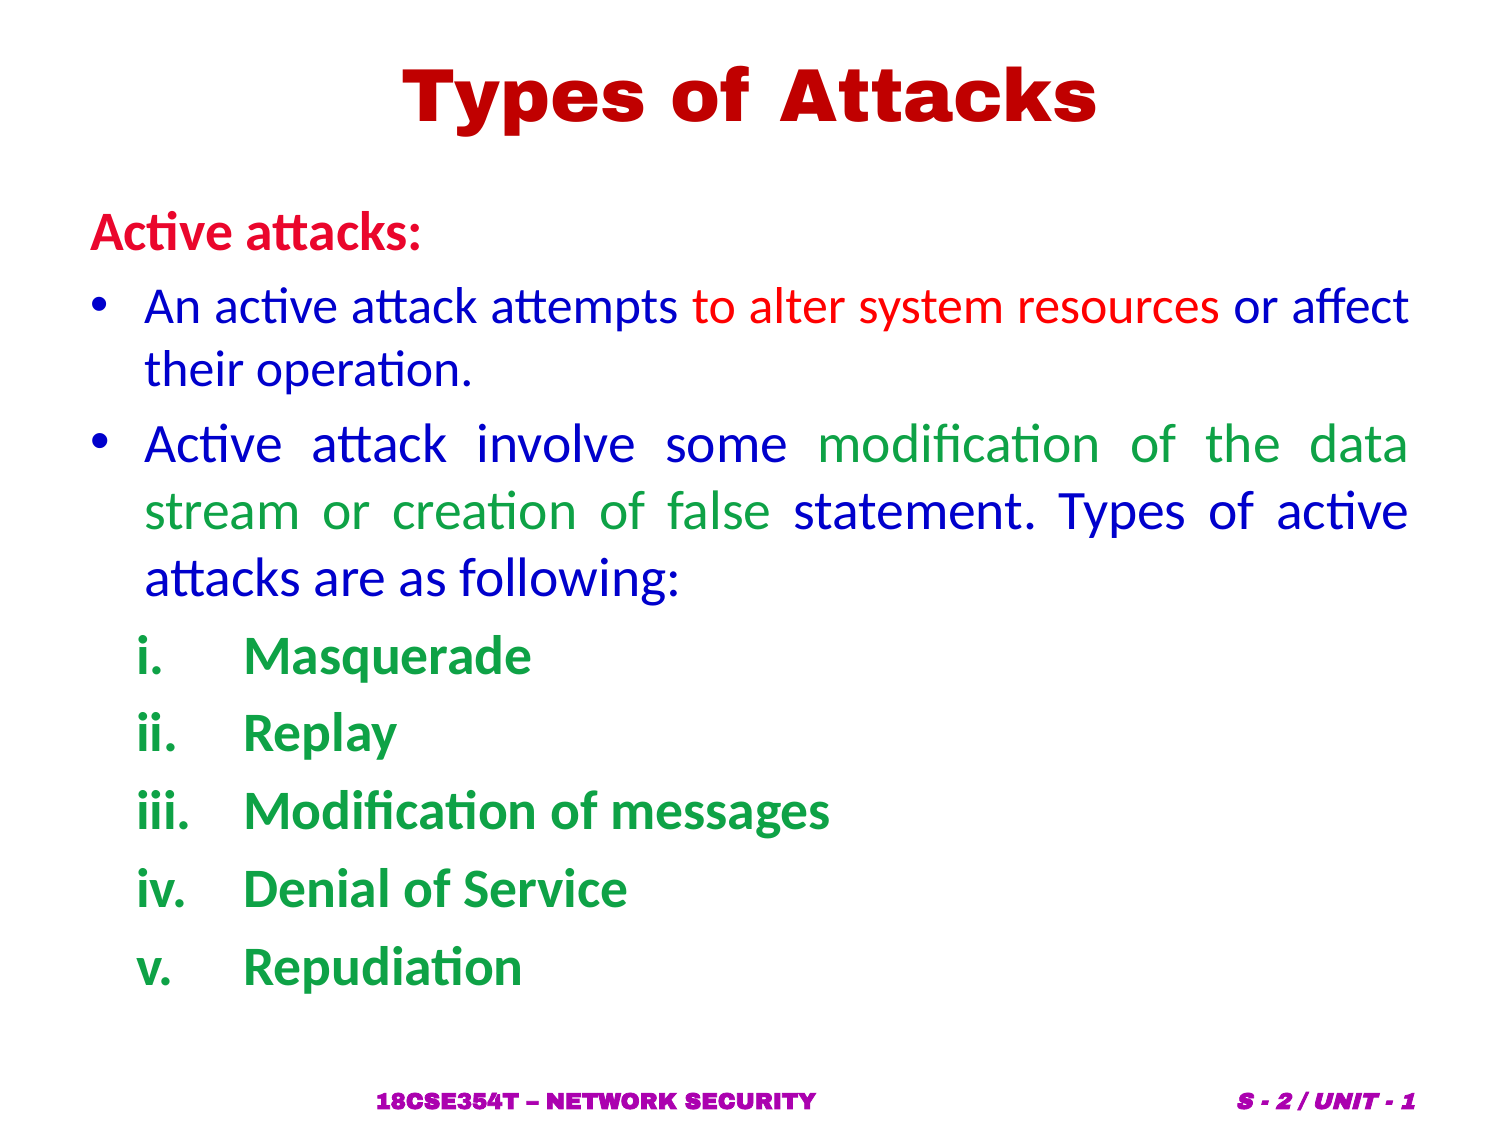

# Types of Attacks
Active attacks:
An active attack attempts to alter system resources or affect their operation.
Active attack involve some modification of the data stream or creation of false statement. Types of active attacks are as following:
Masquerade
Replay
Modification of messages
Denial of Service
Repudiation

                                18CSE354T – NETWORK SECURITY                                                      S - 2 / UNIT - 1